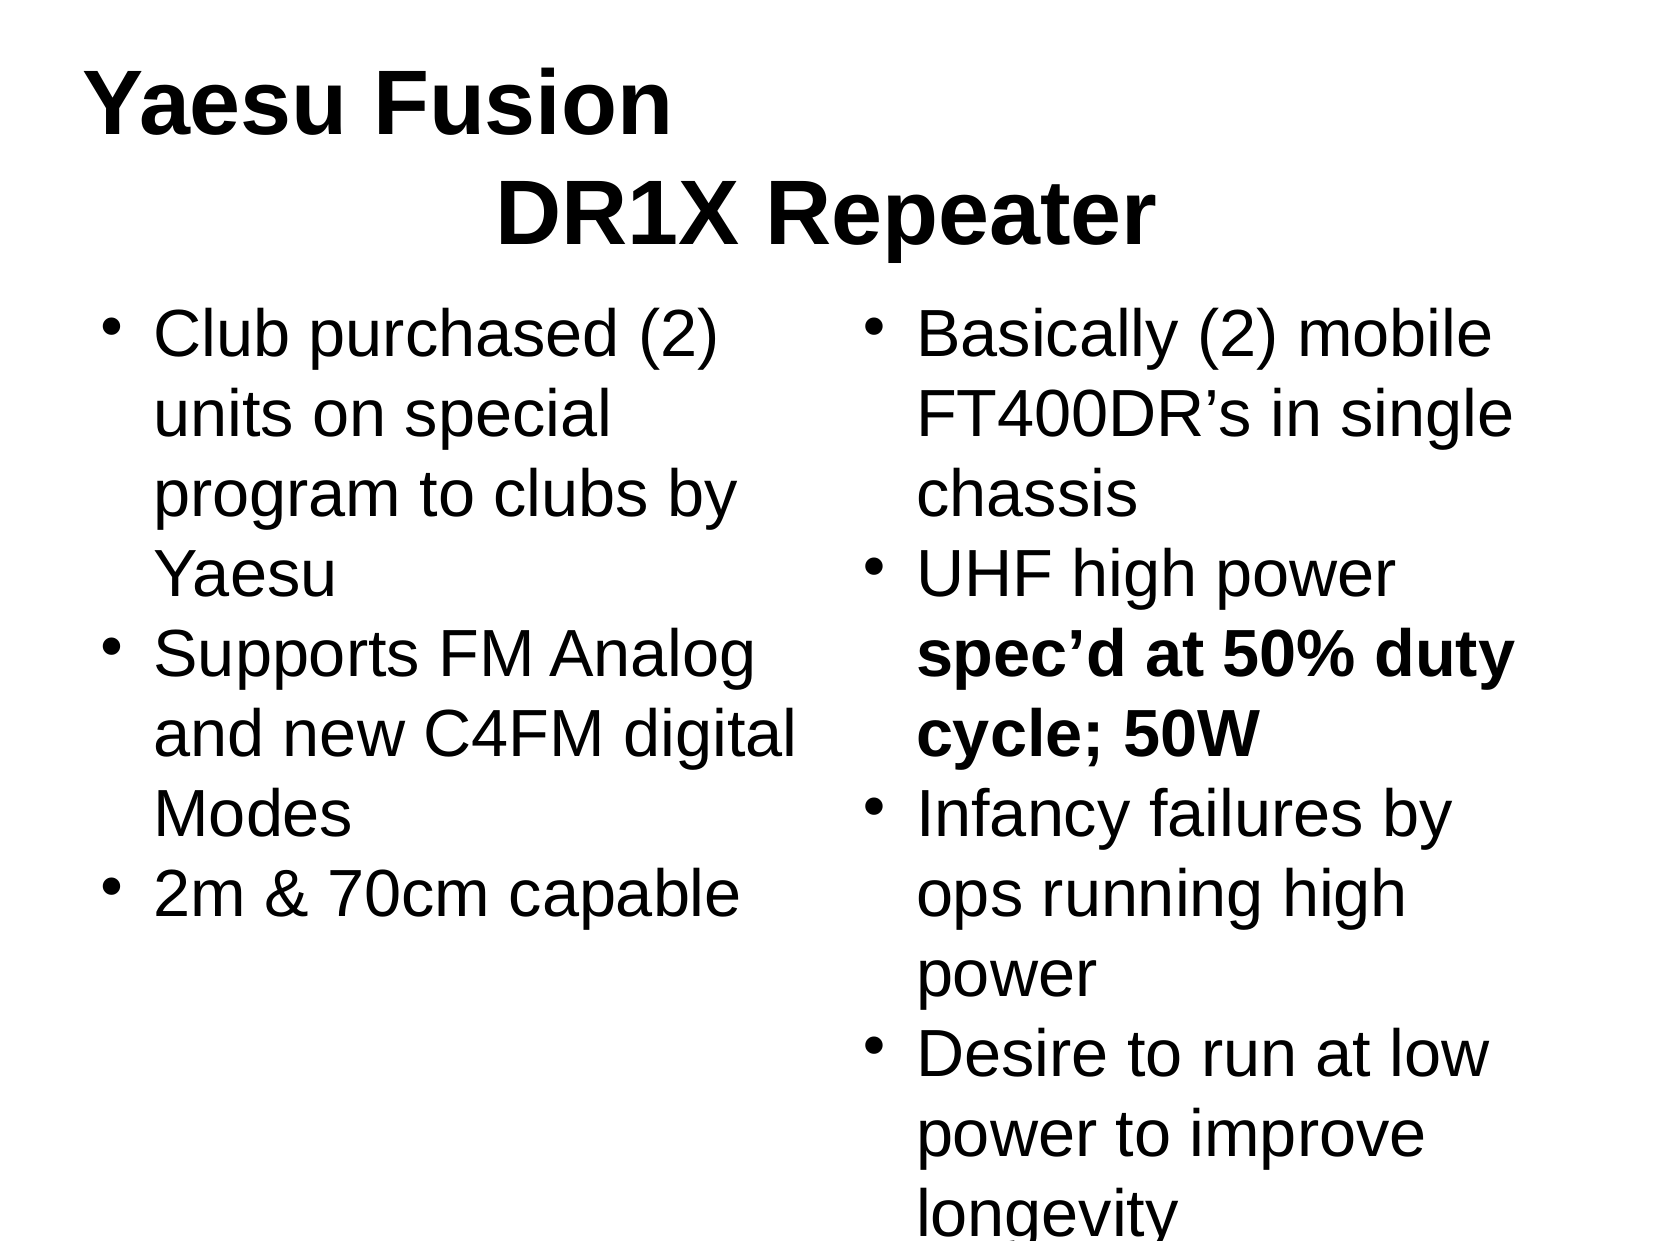

Yaesu Fusion
DR1X Repeater
Club purchased (2) units on special program to clubs by Yaesu
Supports FM Analog  and new C4FM digital Modes
2m & 70cm capable
Basically (2) mobile FT400DR’s in single chassis
UHF high power spec’d at 50% duty cycle; 50W
Infancy failures by ops running high power
Desire to run at low power to improve longevity